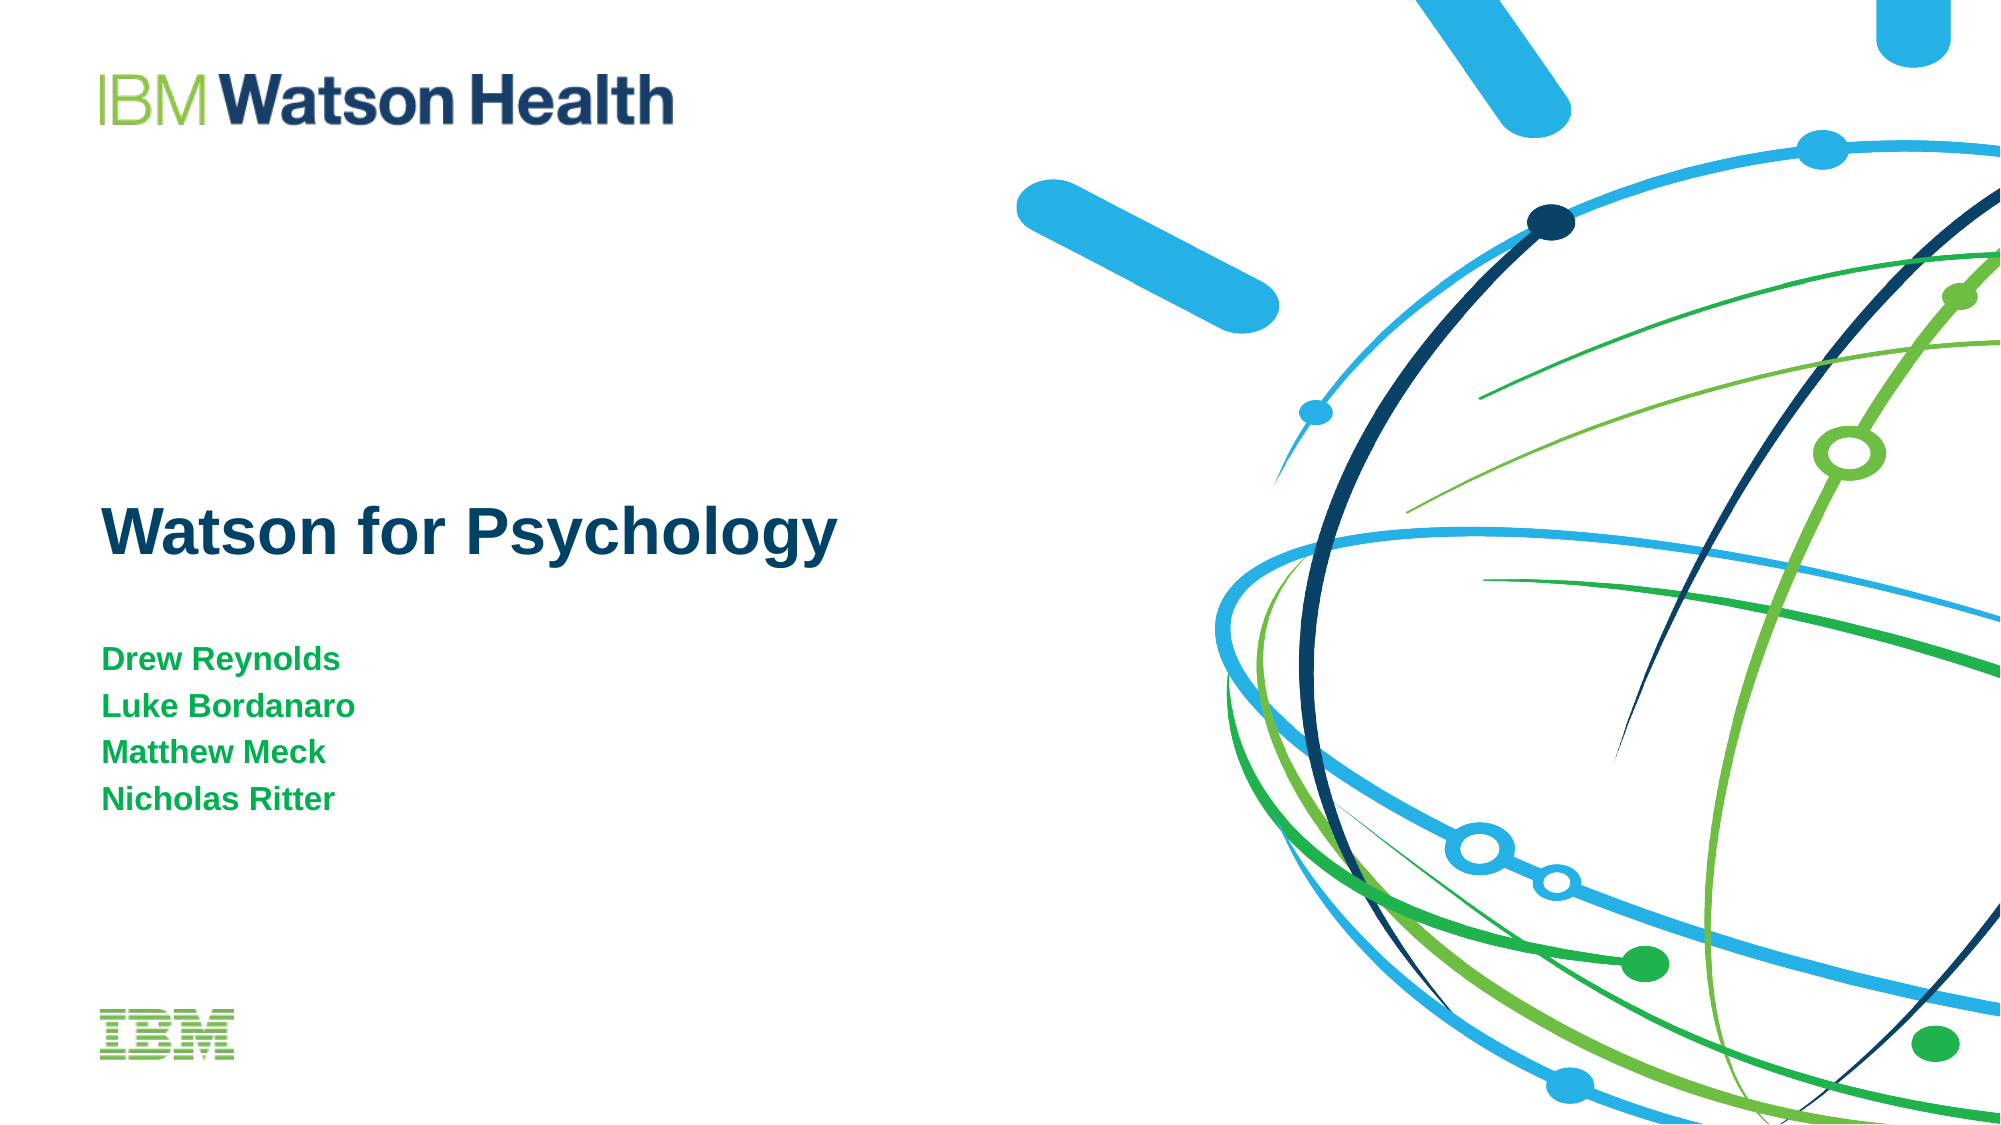

# Watson for Psychology
Drew Reynolds
Luke Bordanaro
Matthew Meck
Nicholas Ritter